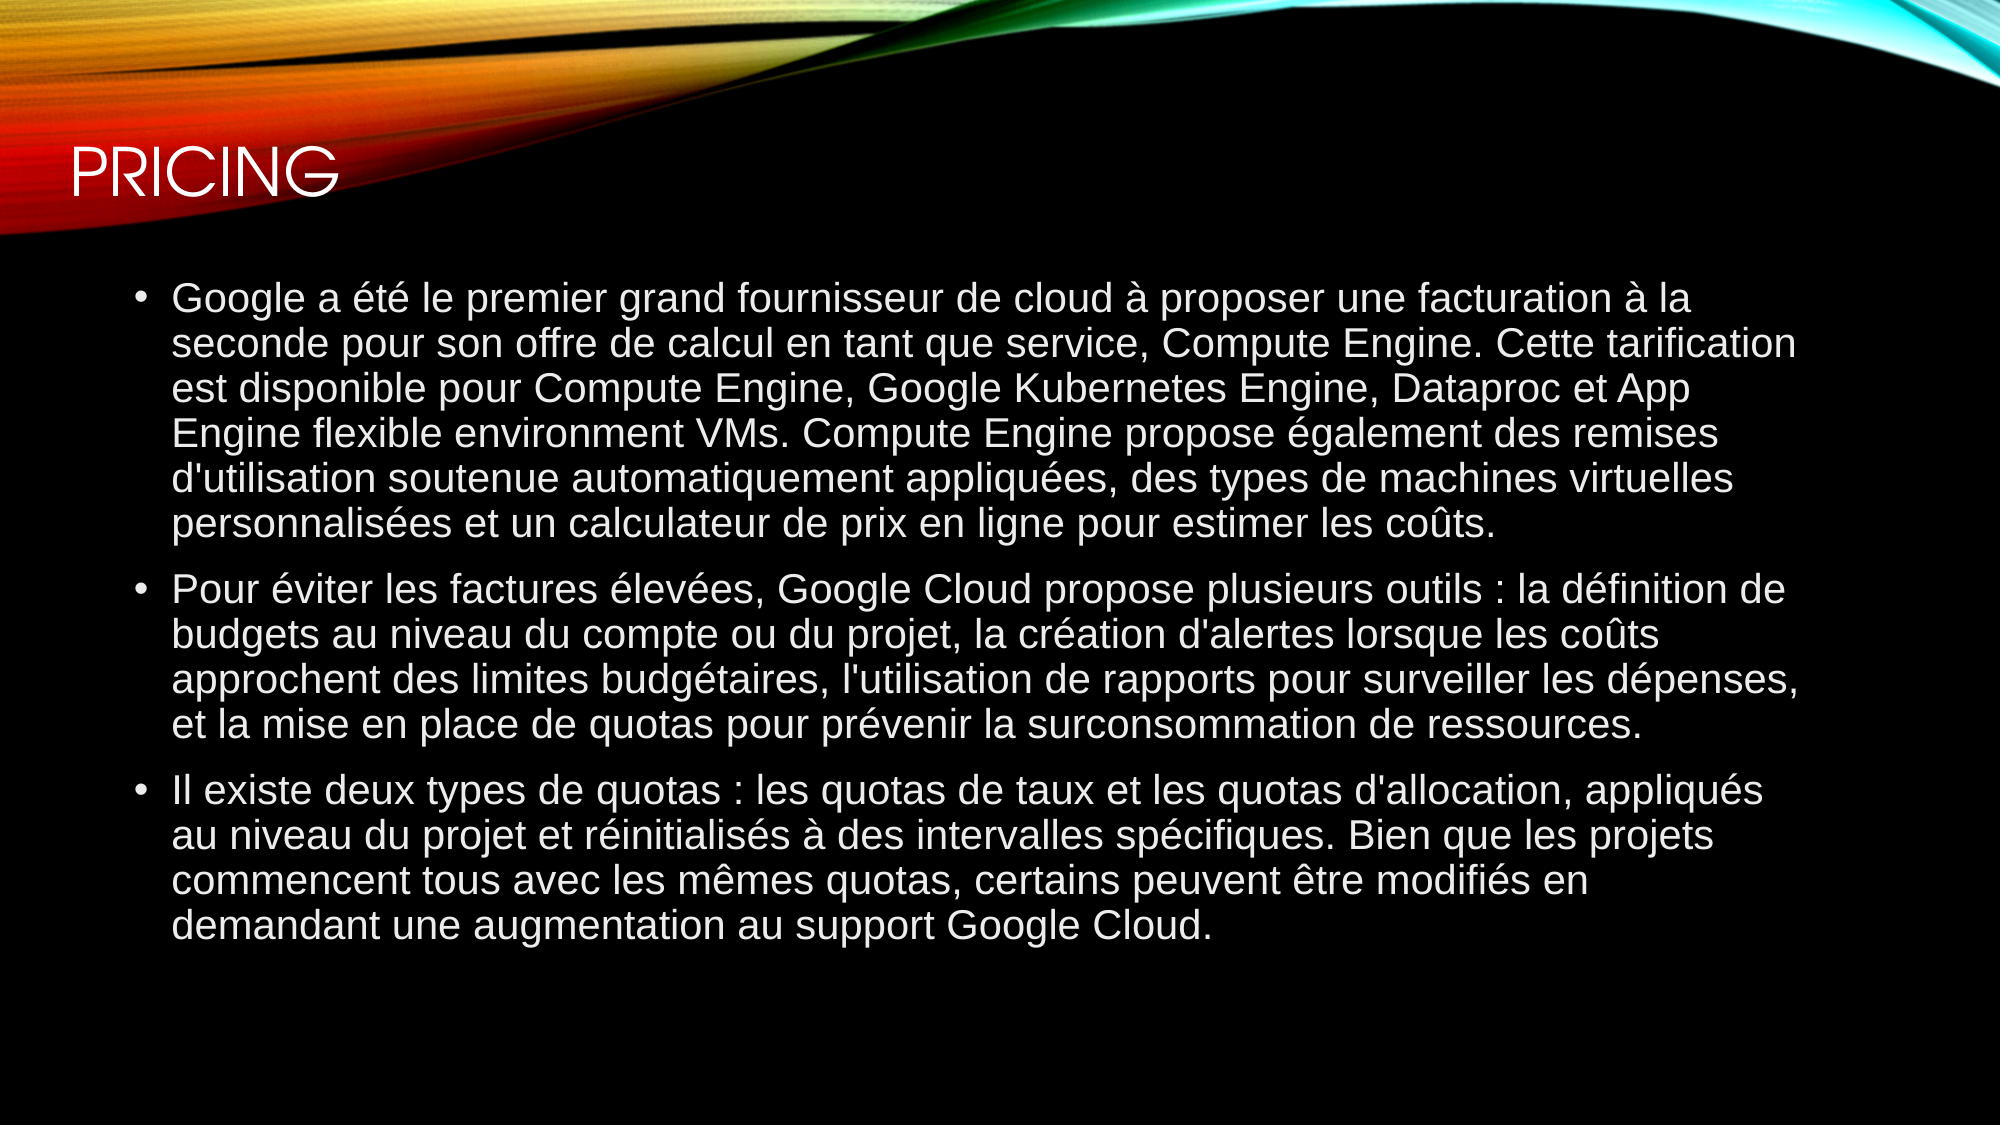

# pricing
Google a été le premier grand fournisseur de cloud à proposer une facturation à la seconde pour son offre de calcul en tant que service, Compute Engine. Cette tarification est disponible pour Compute Engine, Google Kubernetes Engine, Dataproc et App Engine flexible environment VMs. Compute Engine propose également des remises d'utilisation soutenue automatiquement appliquées, des types de machines virtuelles personnalisées et un calculateur de prix en ligne pour estimer les coûts.
Pour éviter les factures élevées, Google Cloud propose plusieurs outils : la définition de budgets au niveau du compte ou du projet, la création d'alertes lorsque les coûts approchent des limites budgétaires, l'utilisation de rapports pour surveiller les dépenses, et la mise en place de quotas pour prévenir la surconsommation de ressources.
Il existe deux types de quotas : les quotas de taux et les quotas d'allocation, appliqués au niveau du projet et réinitialisés à des intervalles spécifiques. Bien que les projets commencent tous avec les mêmes quotas, certains peuvent être modifiés en demandant une augmentation au support Google Cloud.